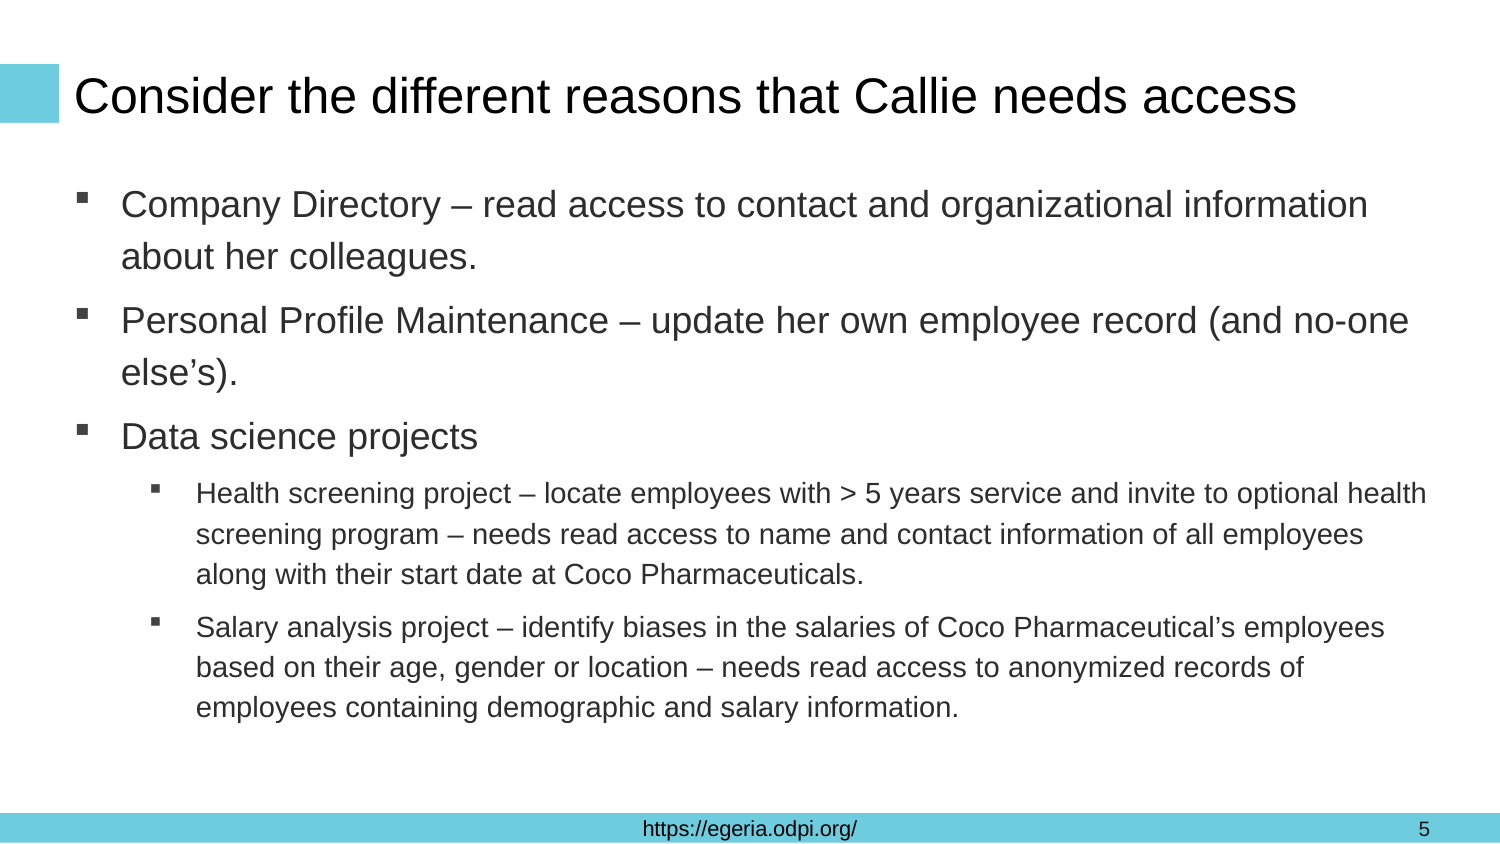

# Consider the different reasons that Callie needs access
Company Directory – read access to contact and organizational information about her colleagues.
Personal Profile Maintenance – update her own employee record (and no-one else’s).
Data science projects
Health screening project – locate employees with > 5 years service and invite to optional health screening program – needs read access to name and contact information of all employees along with their start date at Coco Pharmaceuticals.
Salary analysis project – identify biases in the salaries of Coco Pharmaceutical’s employees based on their age, gender or location – needs read access to anonymized records of employees containing demographic and salary information.
5